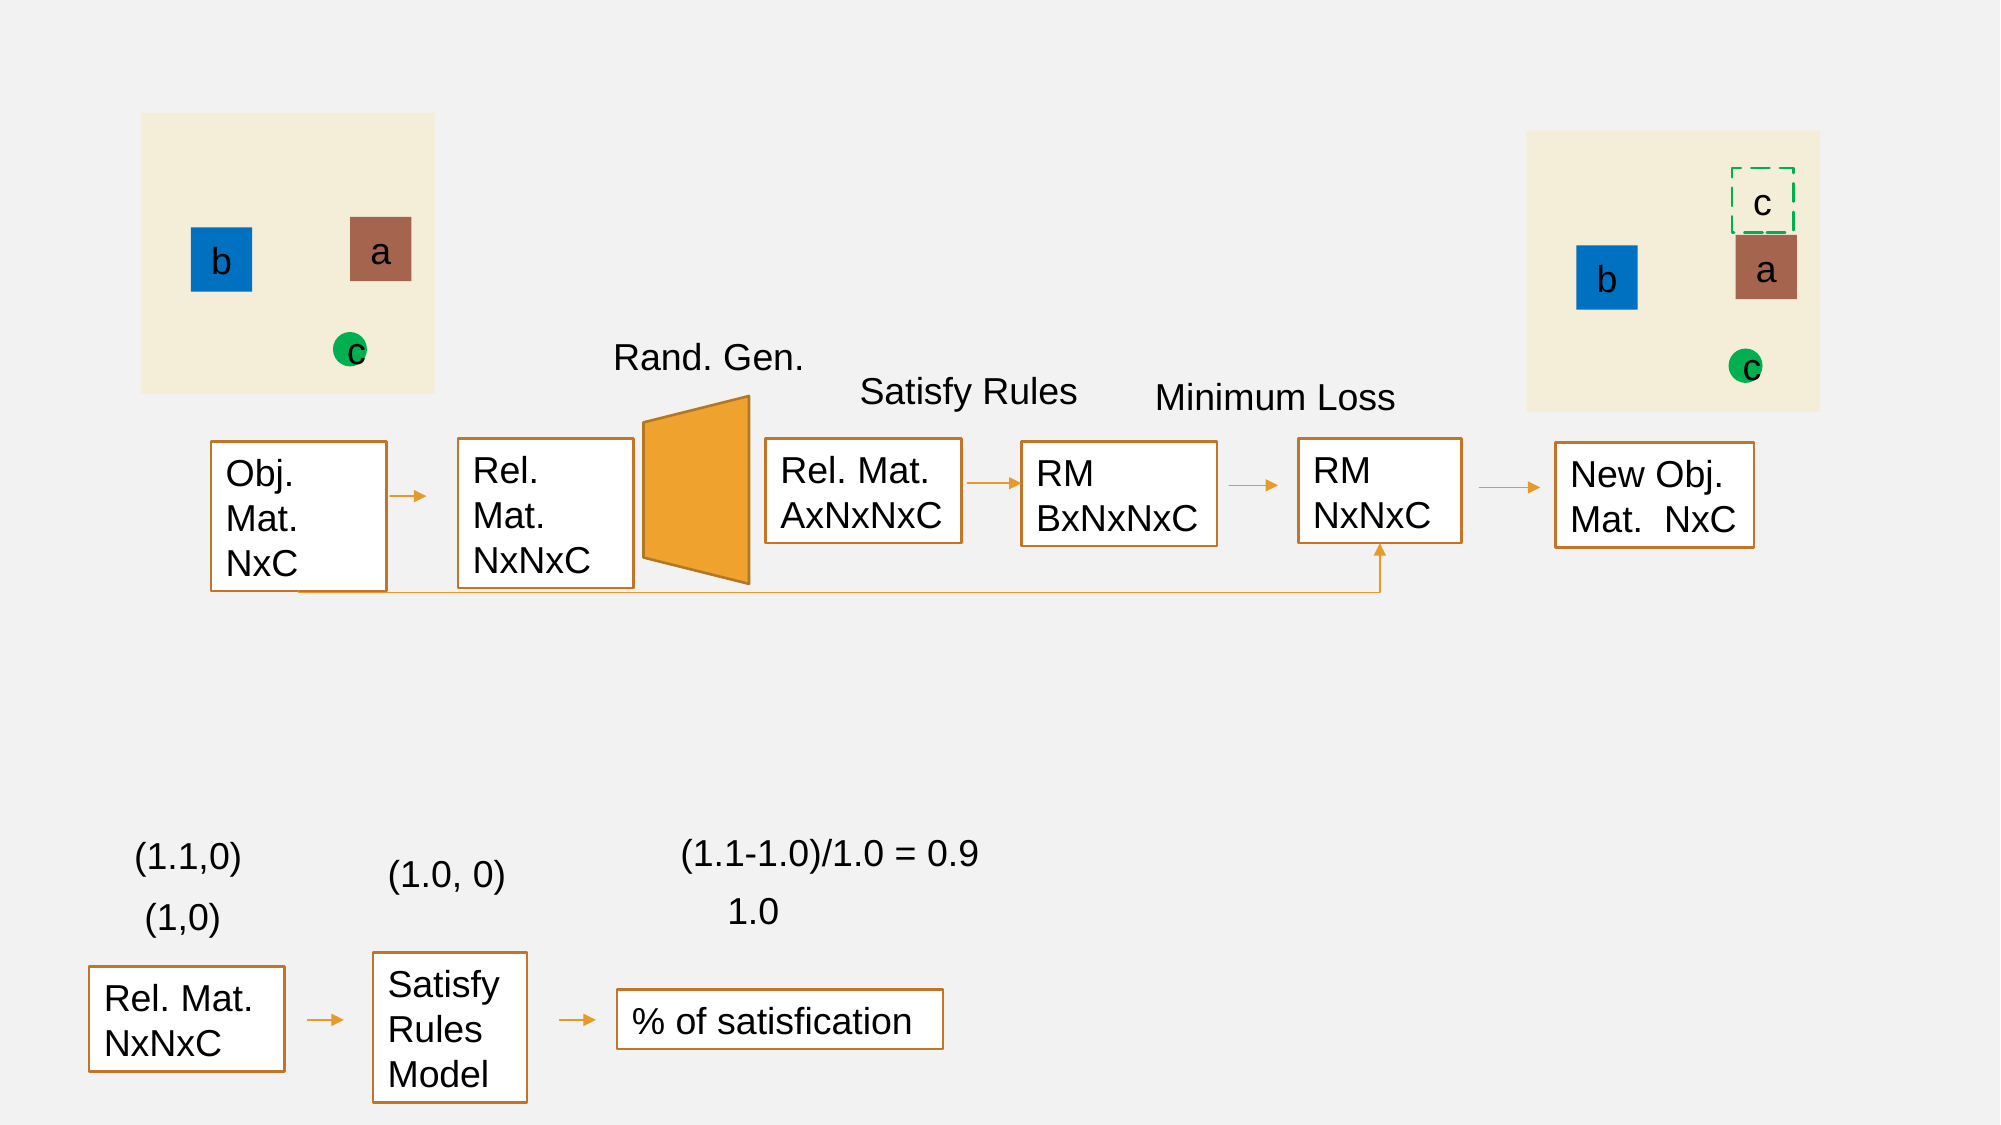

a
b
c

a
b
c
c
Rand. Gen.
Satisfy Rules
Minimum Loss

Rel. Mat. AxNxNxC
RM NxNxC
Rel. Mat.  NxNxC
Obj. Mat.  NxC
RM BxNxNxC
New Obj. Mat.  NxC
(1.1-1.0)/1.0 = 0.9
(1.1,0)
(1.0, 0)
1.0
(1,0)
Satisfy Rules
Model
Rel. Mat. NxNxC
% of satisfication